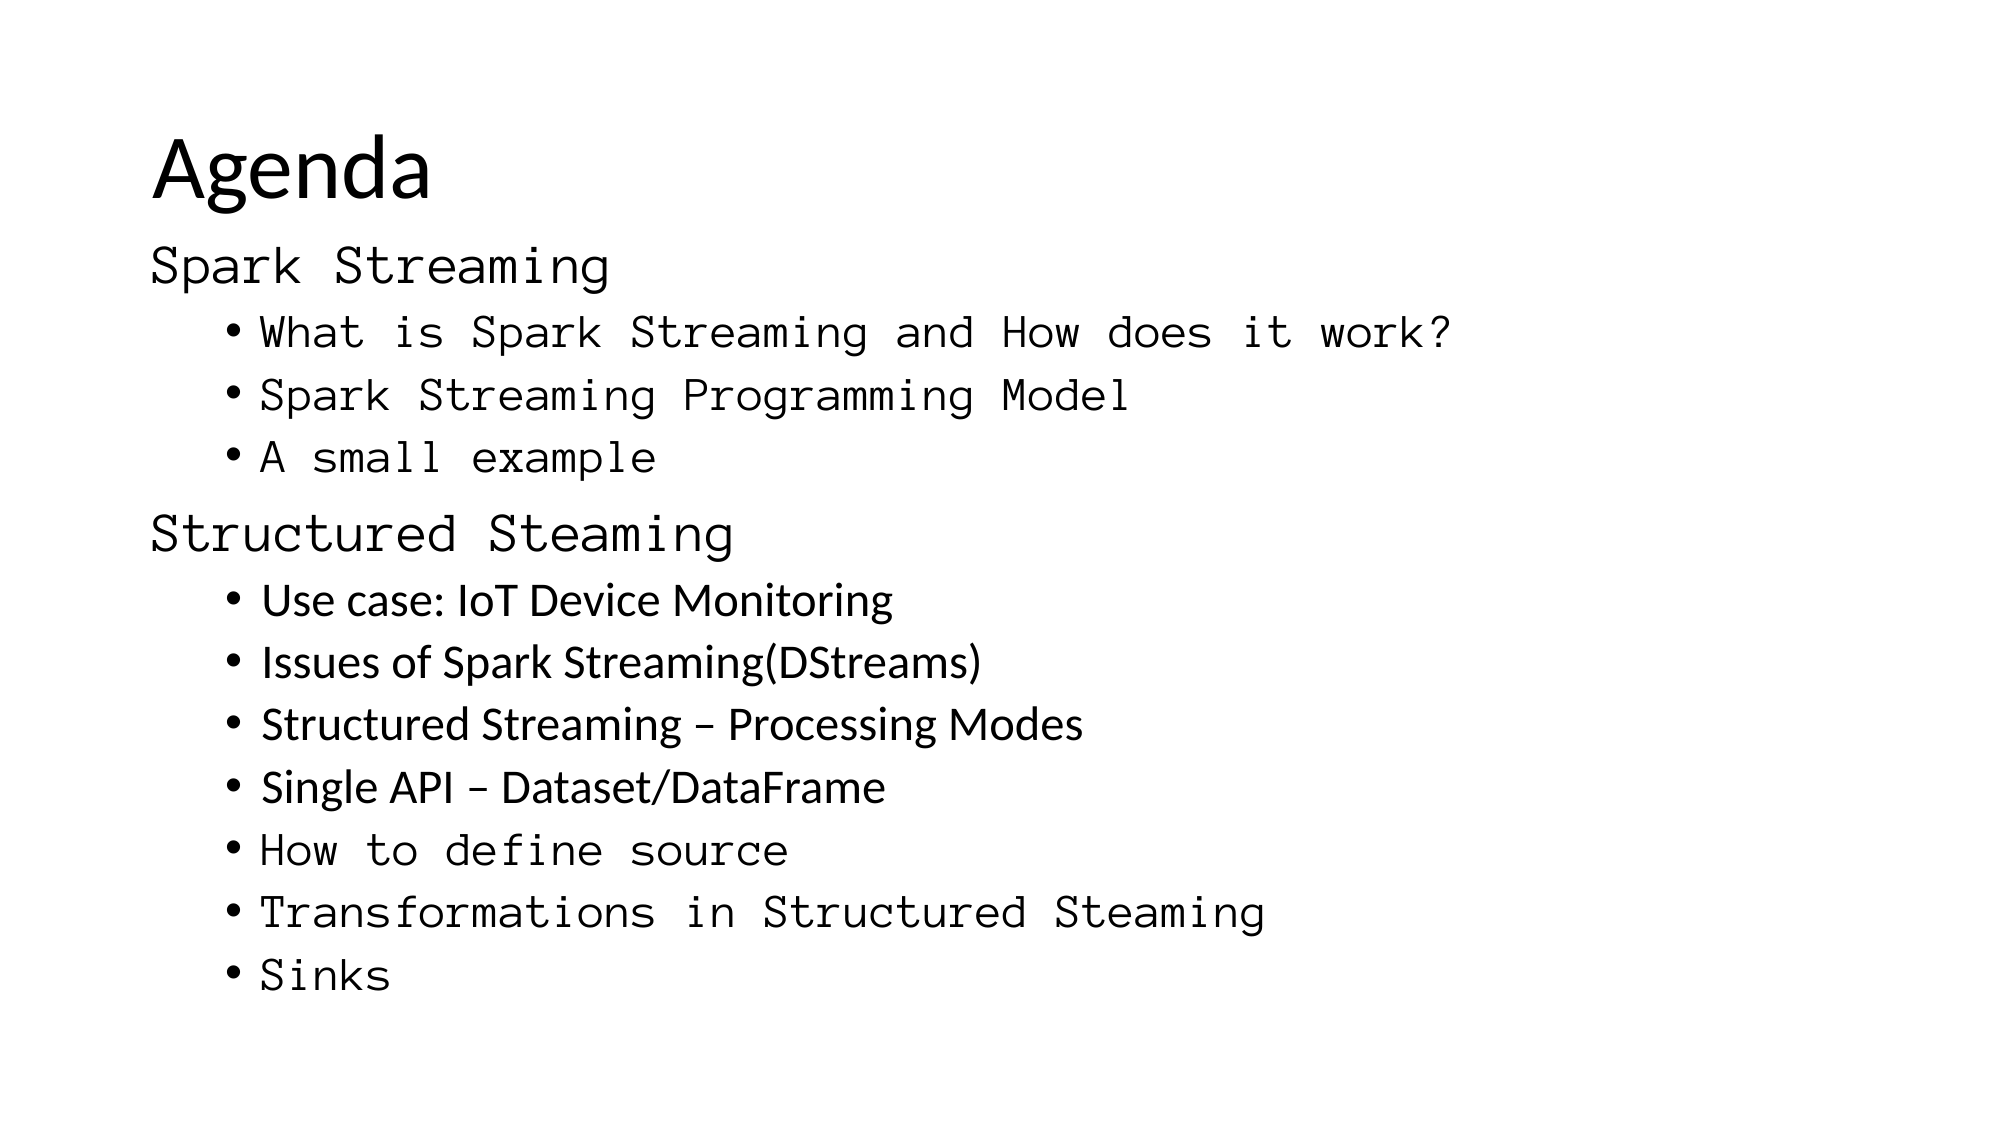

# Agenda
Spark Streaming
What is Spark Streaming and How does it work?
Spark Streaming Programming Model
A small example
Structured Steaming
Use case: IoT Device Monitoring
Issues of Spark Streaming(DStreams)
Structured Streaming – Processing Modes
Single API – Dataset/DataFrame
How to define source
Transformations in Structured Steaming
Sinks